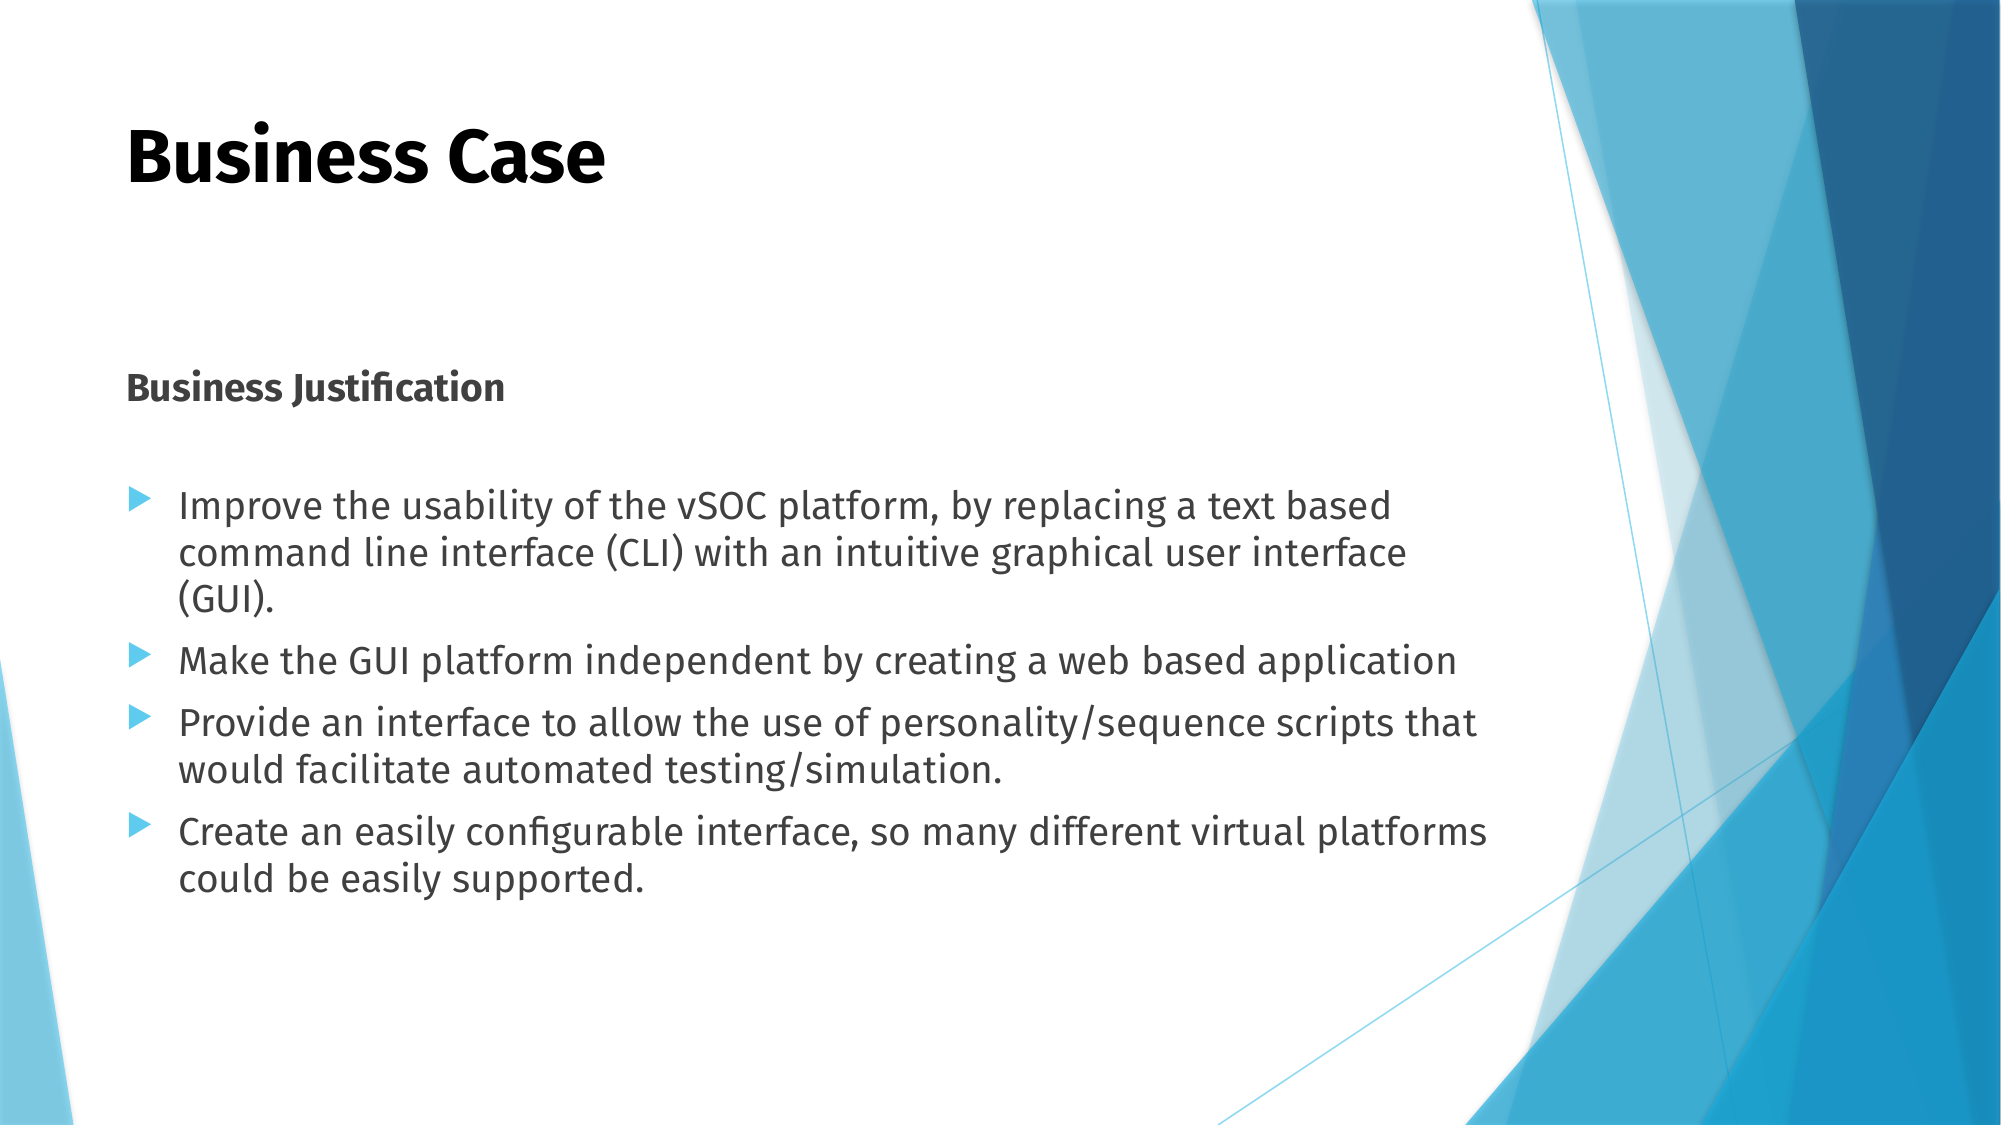

# Business Case
Business Justification

Improve the usability of the vSOC platform, by replacing a text based command line interface (CLI) with an intuitive graphical user interface (GUI).
Make the GUI platform independent by creating a web based application
Provide an interface to allow the use of personality/sequence scripts that would facilitate automated testing/simulation.
Create an easily configurable interface, so many different virtual platforms could be easily supported.